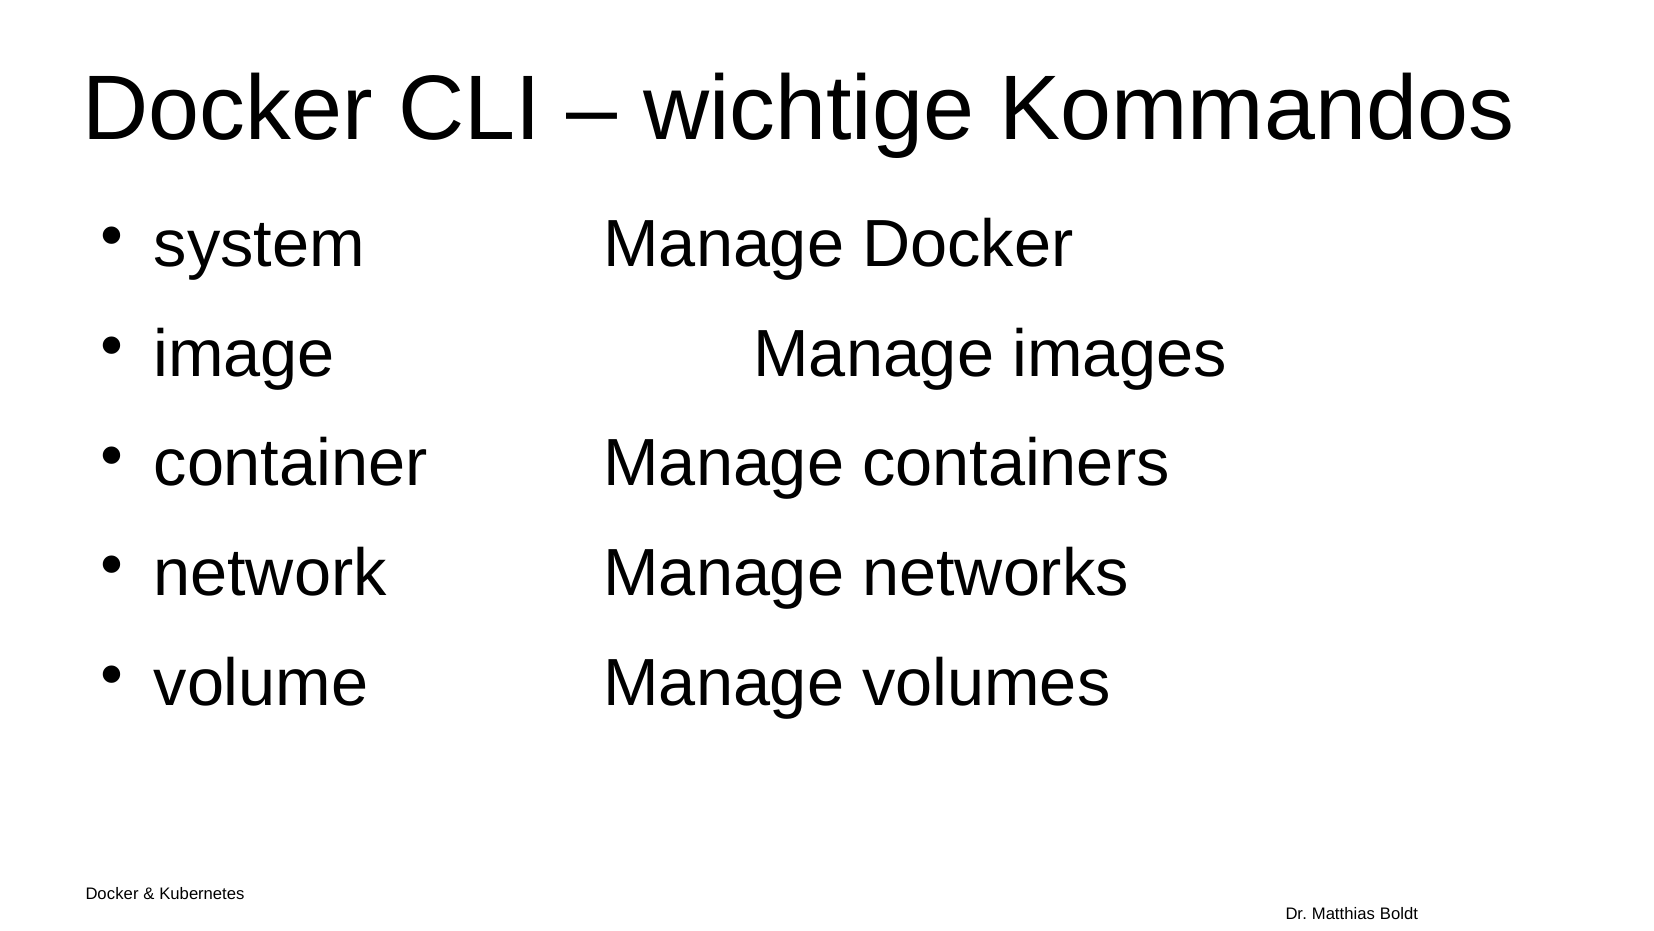

Docker CLI – wichtige Kommandos
system 		Manage Docker
image			Manage images
container		Manage containers
network 		Manage networks
volume 		Manage volumes

Docker & Kubernetes																Dr. Matthias Boldt